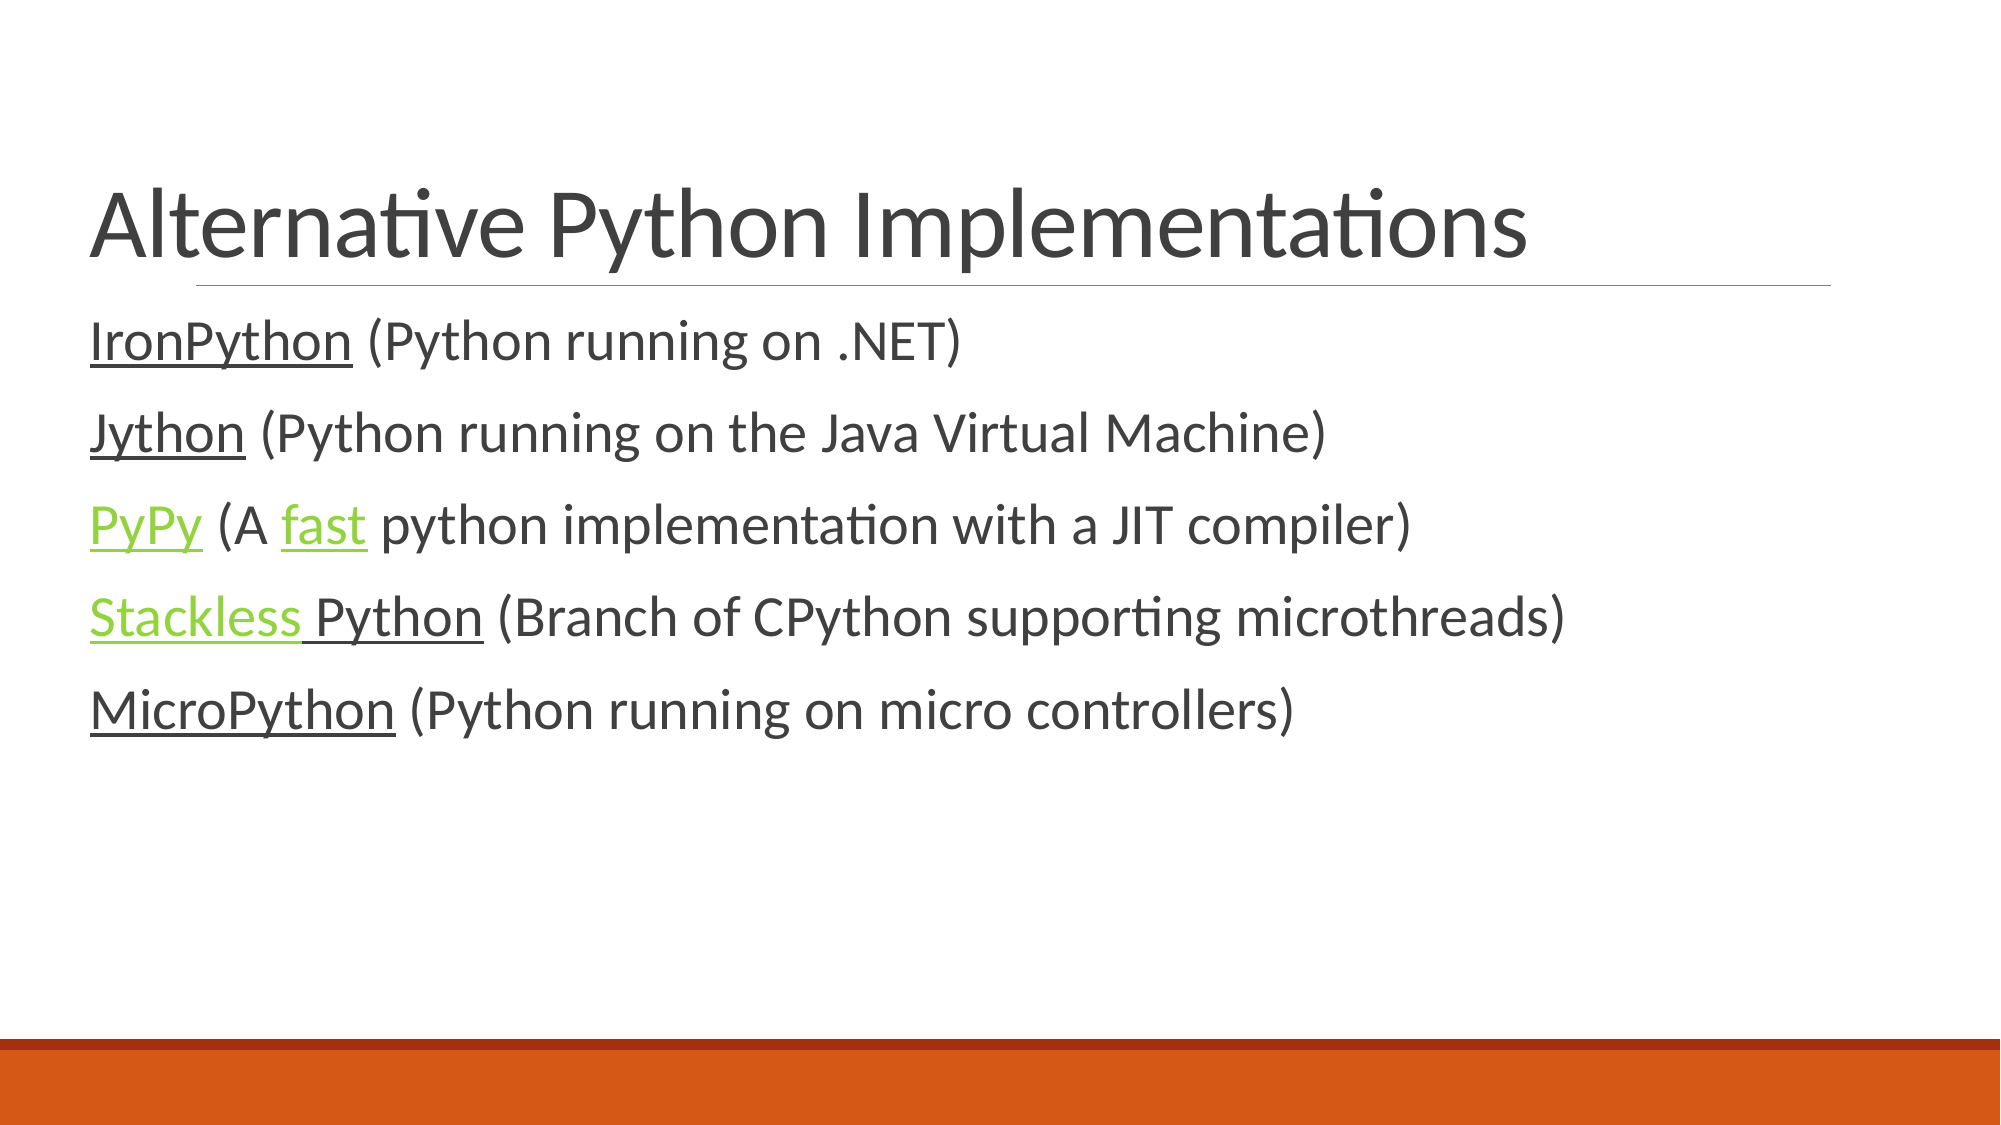

# Alternative Python Implementations
IronPython (Python running on .NET)
Jython (Python running on the Java Virtual Machine)
PyPy (A fast python implementation with a JIT compiler)
Stackless Python (Branch of CPython supporting microthreads)
MicroPython (Python running on micro controllers)